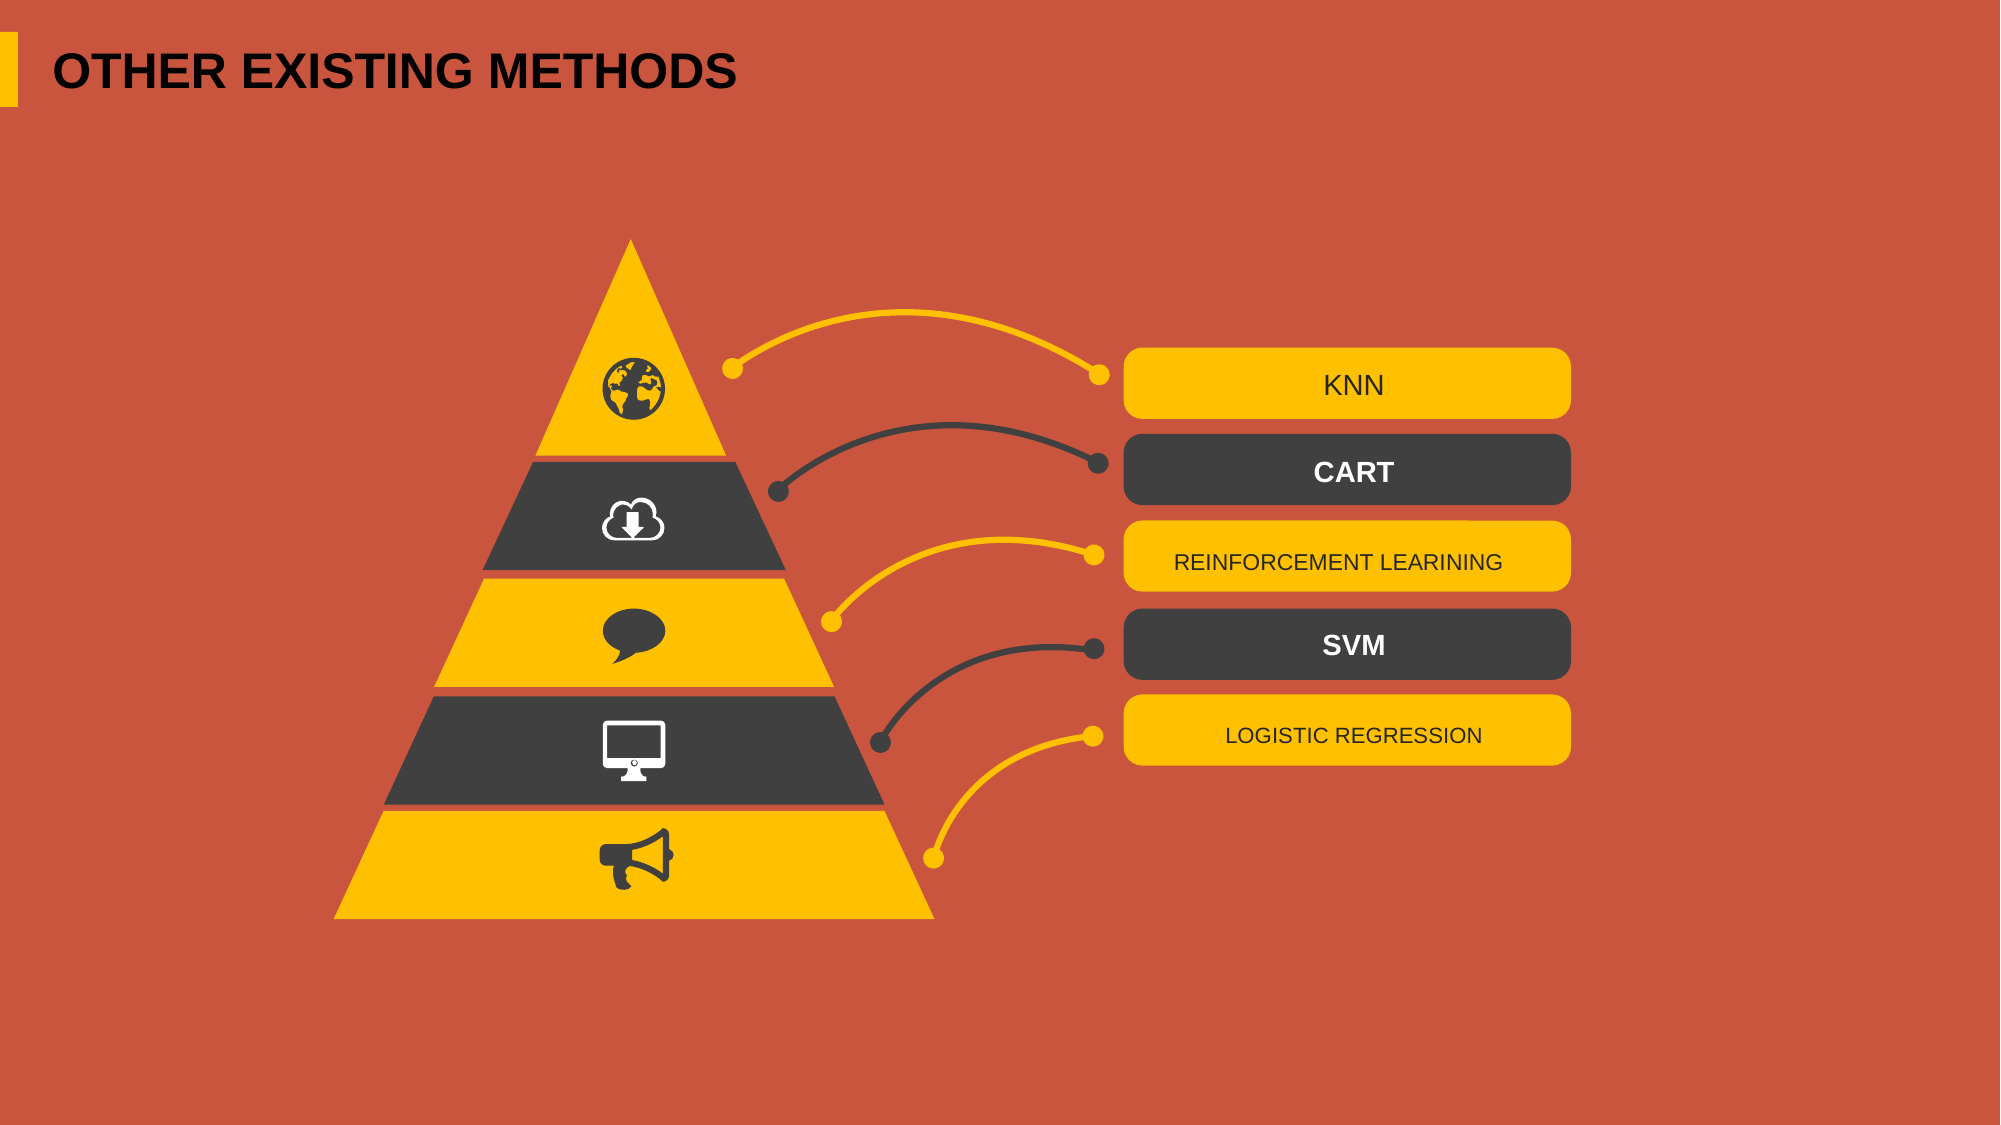

OTHER EXISTING METHODS

KNN

CART

REINFORCEMENT LEARINING

SVM

LOGISTIC REGRESSION